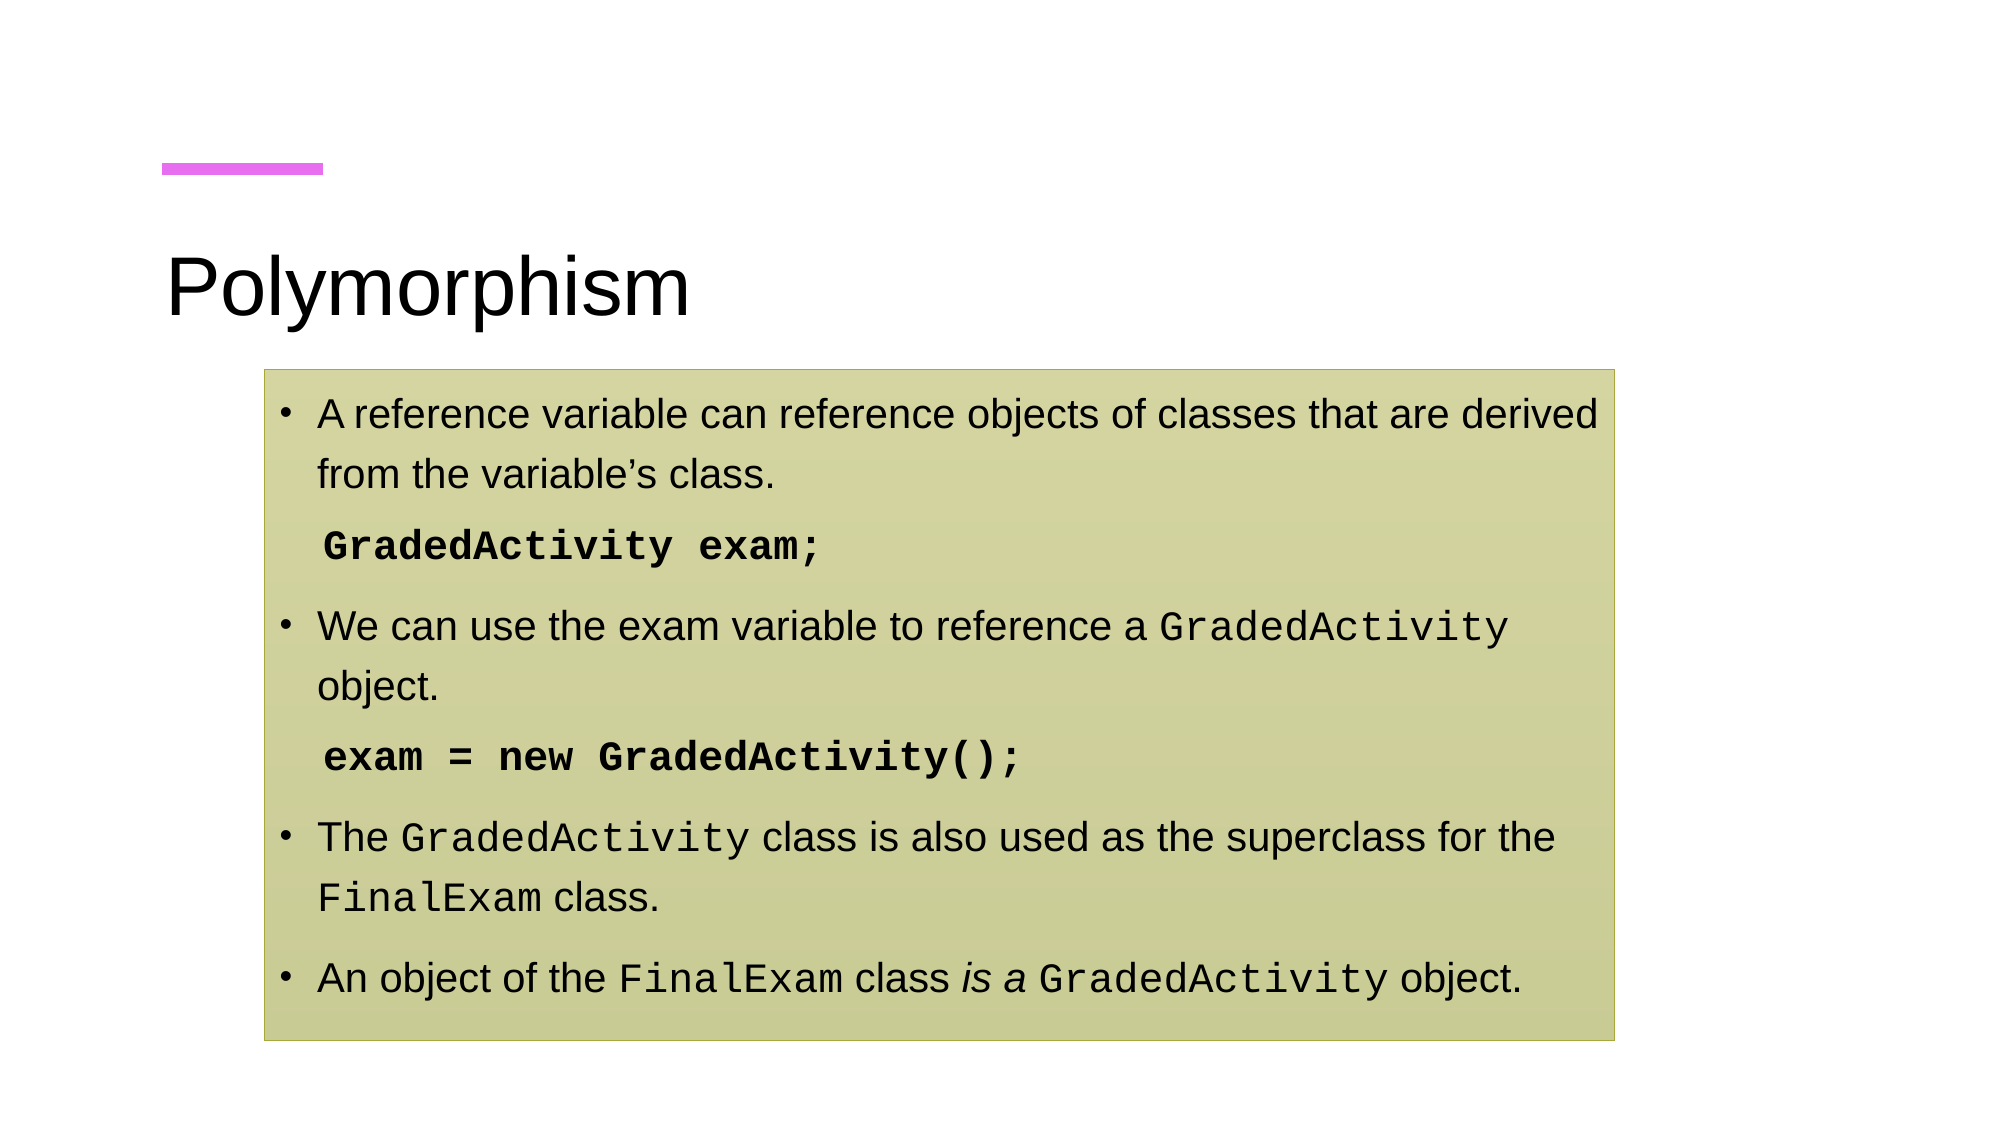

Polymorphism
A reference variable can reference objects of classes that are derived from the variable’s class.
GradedActivity exam;
We can use the exam variable to reference a GradedActivity object.
exam = new GradedActivity();
The GradedActivity class is also used as the superclass for the FinalExam class.
An object of the FinalExam class is a GradedActivity object.